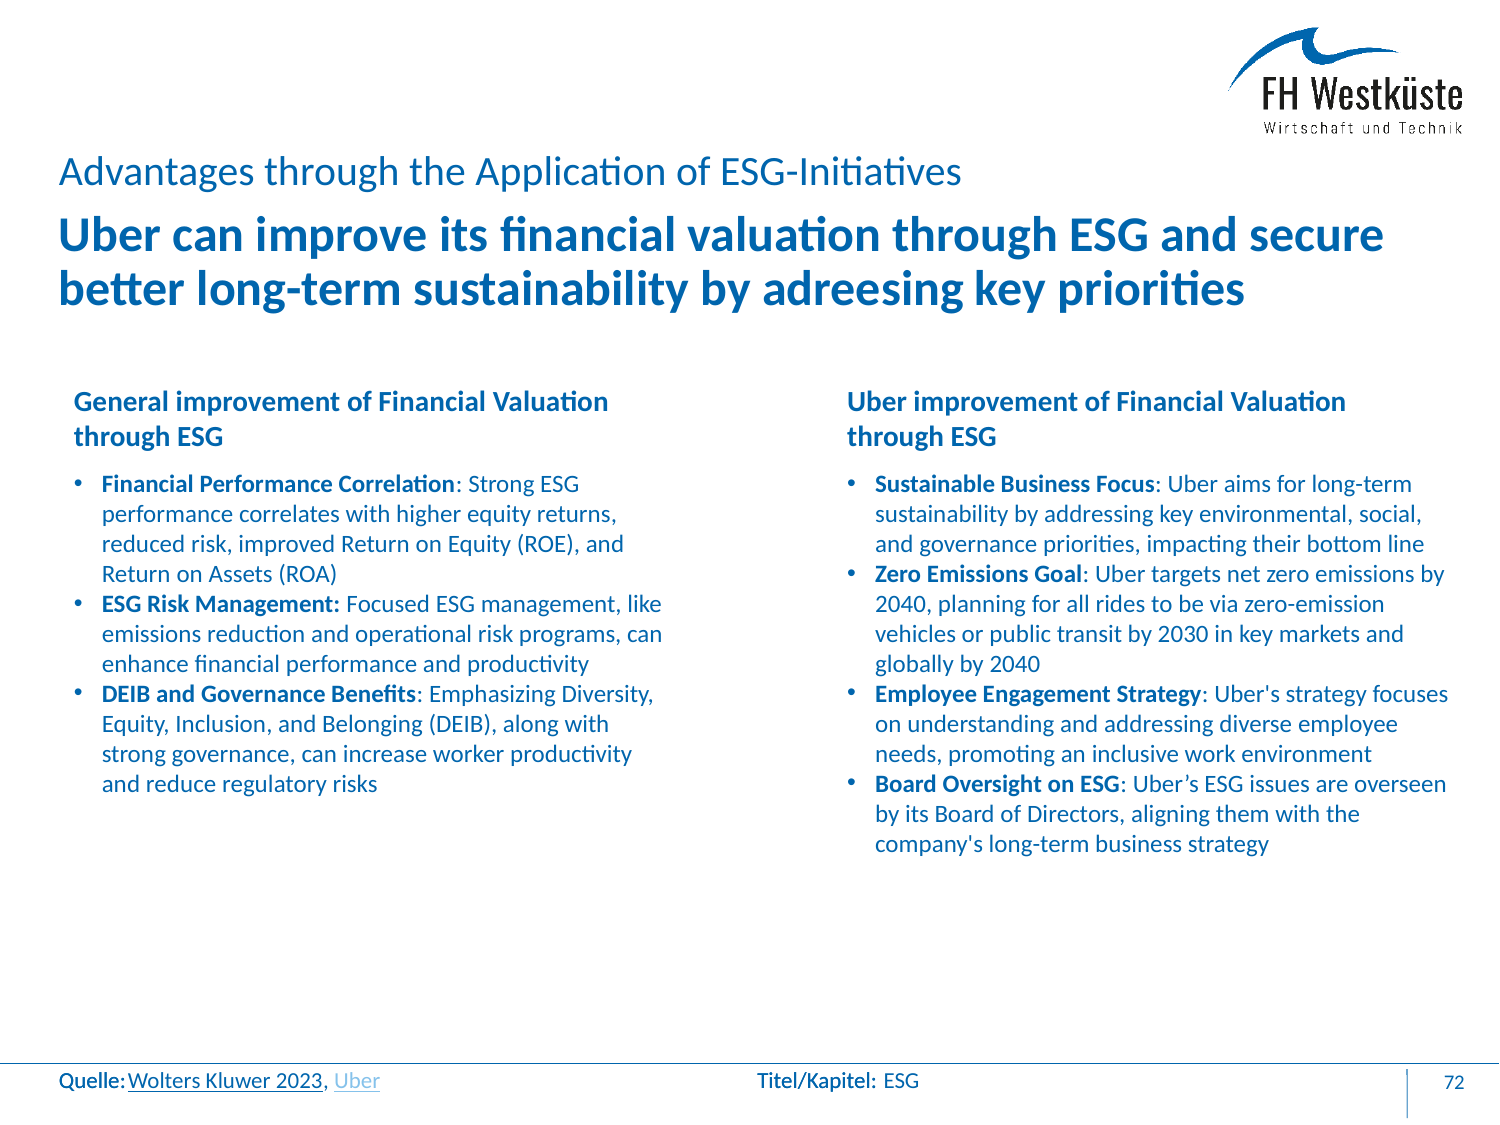

Advantages through the Application of ESG-Initiatives
# Uber can improve its financial valuation through ESG and secure better long-term sustainability by adreesing key priorities
Uber improvement of Financial Valuation through ESG
General improvement of Financial Valuation through ESG
Financial Performance Correlation: Strong ESG performance correlates with higher equity returns, reduced risk, improved Return on Equity (ROE), and Return on Assets (ROA)​​
ESG Risk Management: Focused ESG management, like emissions reduction and operational risk programs, can enhance financial performance and productivity​​
DEIB and Governance Benefits: Emphasizing Diversity, Equity, Inclusion, and Belonging (DEIB), along with strong governance, can increase worker productivity and reduce regulatory risks​​
Sustainable Business Focus: Uber aims for long-term sustainability by addressing key environmental, social, and governance priorities, impacting their bottom line​​
Zero Emissions Goal: Uber targets net zero emissions by 2040, planning for all rides to be via zero-emission vehicles or public transit by 2030 in key markets and globally by 2040​​
Employee Engagement Strategy: Uber's strategy focuses on understanding and addressing diverse employee needs, promoting an inclusive work environment​​
Board Oversight on ESG: Uber’s ESG issues are overseen by its Board of Directors, aligning them with the company's long-term business strategy​​
Wolters Kluwer 2023, Uber
ESG
72